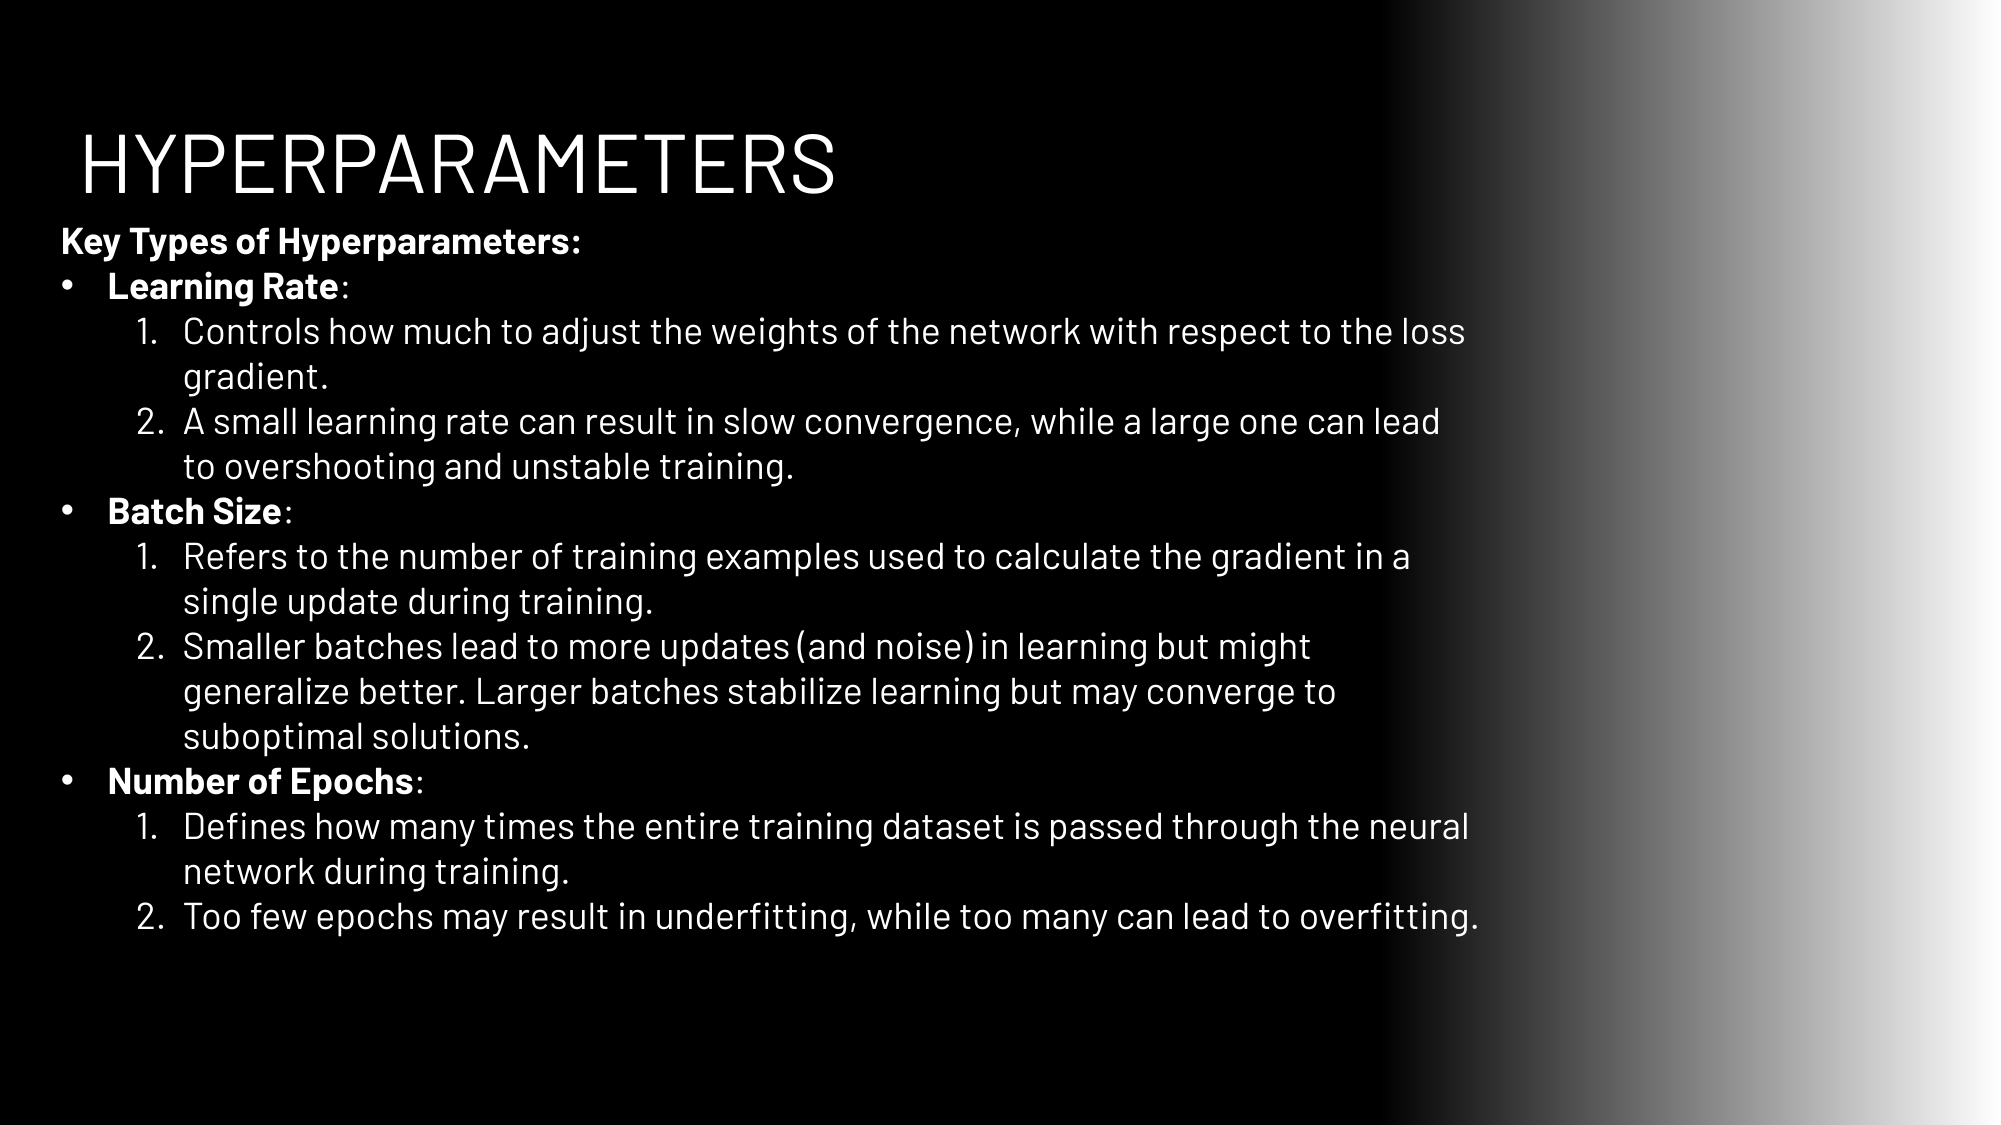

HYPERPARAMETERS

Key Types of Hyperparameters:
Learning Rate:
Controls how much to adjust the weights of the network with respect to the loss gradient.
A small learning rate can result in slow convergence, while a large one can lead to overshooting and unstable training.
Batch Size:
Refers to the number of training examples used to calculate the gradient in a single update during training.
Smaller batches lead to more updates (and noise) in learning but might generalize better. Larger batches stabilize learning but may converge to suboptimal solutions.
Number of Epochs:
Defines how many times the entire training dataset is passed through the neural network during training.
Too few epochs may result in underfitting, while too many can lead to overfitting.